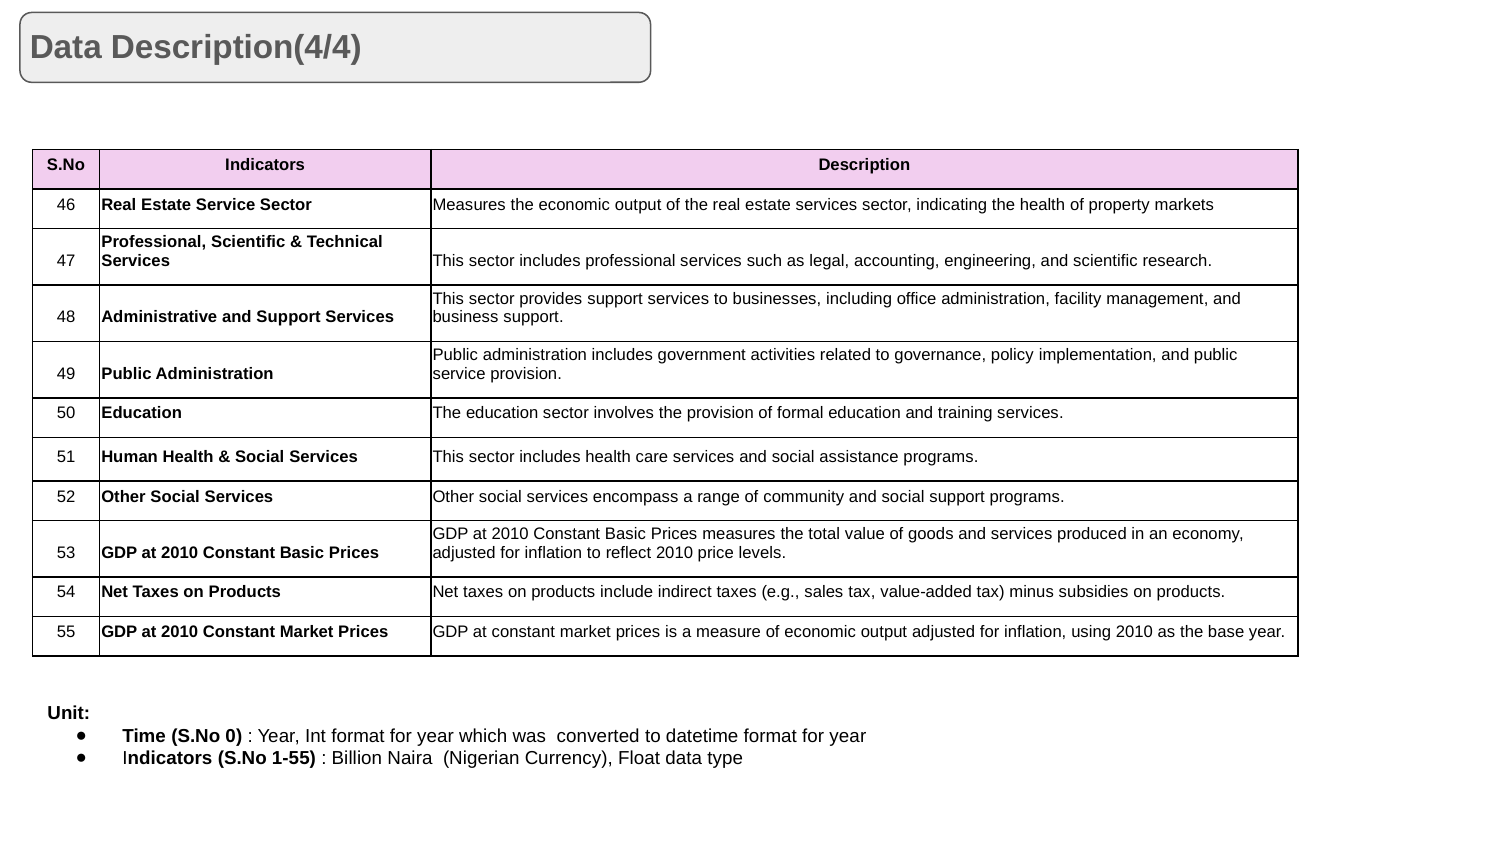

Data Description(4/4)

| S.No | Indicators | Description |
| --- | --- | --- |
| 46 | Real Estate Service Sector | Measures the economic output of the real estate services sector, indicating the health of property markets |
| 47 | Professional, Scientific & Technical Services | This sector includes professional services such as legal, accounting, engineering, and scientific research. |
| 48 | Administrative and Support Services | This sector provides support services to businesses, including office administration, facility management, and business support. |
| 49 | Public Administration | Public administration includes government activities related to governance, policy implementation, and public service provision. |
| 50 | Education | The education sector involves the provision of formal education and training services. |
| 51 | Human Health & Social Services | This sector includes health care services and social assistance programs. |
| 52 | Other Social Services | Other social services encompass a range of community and social support programs. |
| 53 | GDP at 2010 Constant Basic Prices | GDP at 2010 Constant Basic Prices measures the total value of goods and services produced in an economy, adjusted for inflation to reflect 2010 price levels. |
| 54 | Net Taxes on Products | Net taxes on products include indirect taxes (e.g., sales tax, value-added tax) minus subsidies on products. |
| 55 | GDP at 2010 Constant Market Prices | GDP at constant market prices is a measure of economic output adjusted for inflation, using 2010 as the base year. |
Unit:
Time (S.No 0) : Year, Int format for year which was  converted to datetime format for year
Indicators (S.No 1-55) : Billion Naira  (Nigerian Currency), Float data type